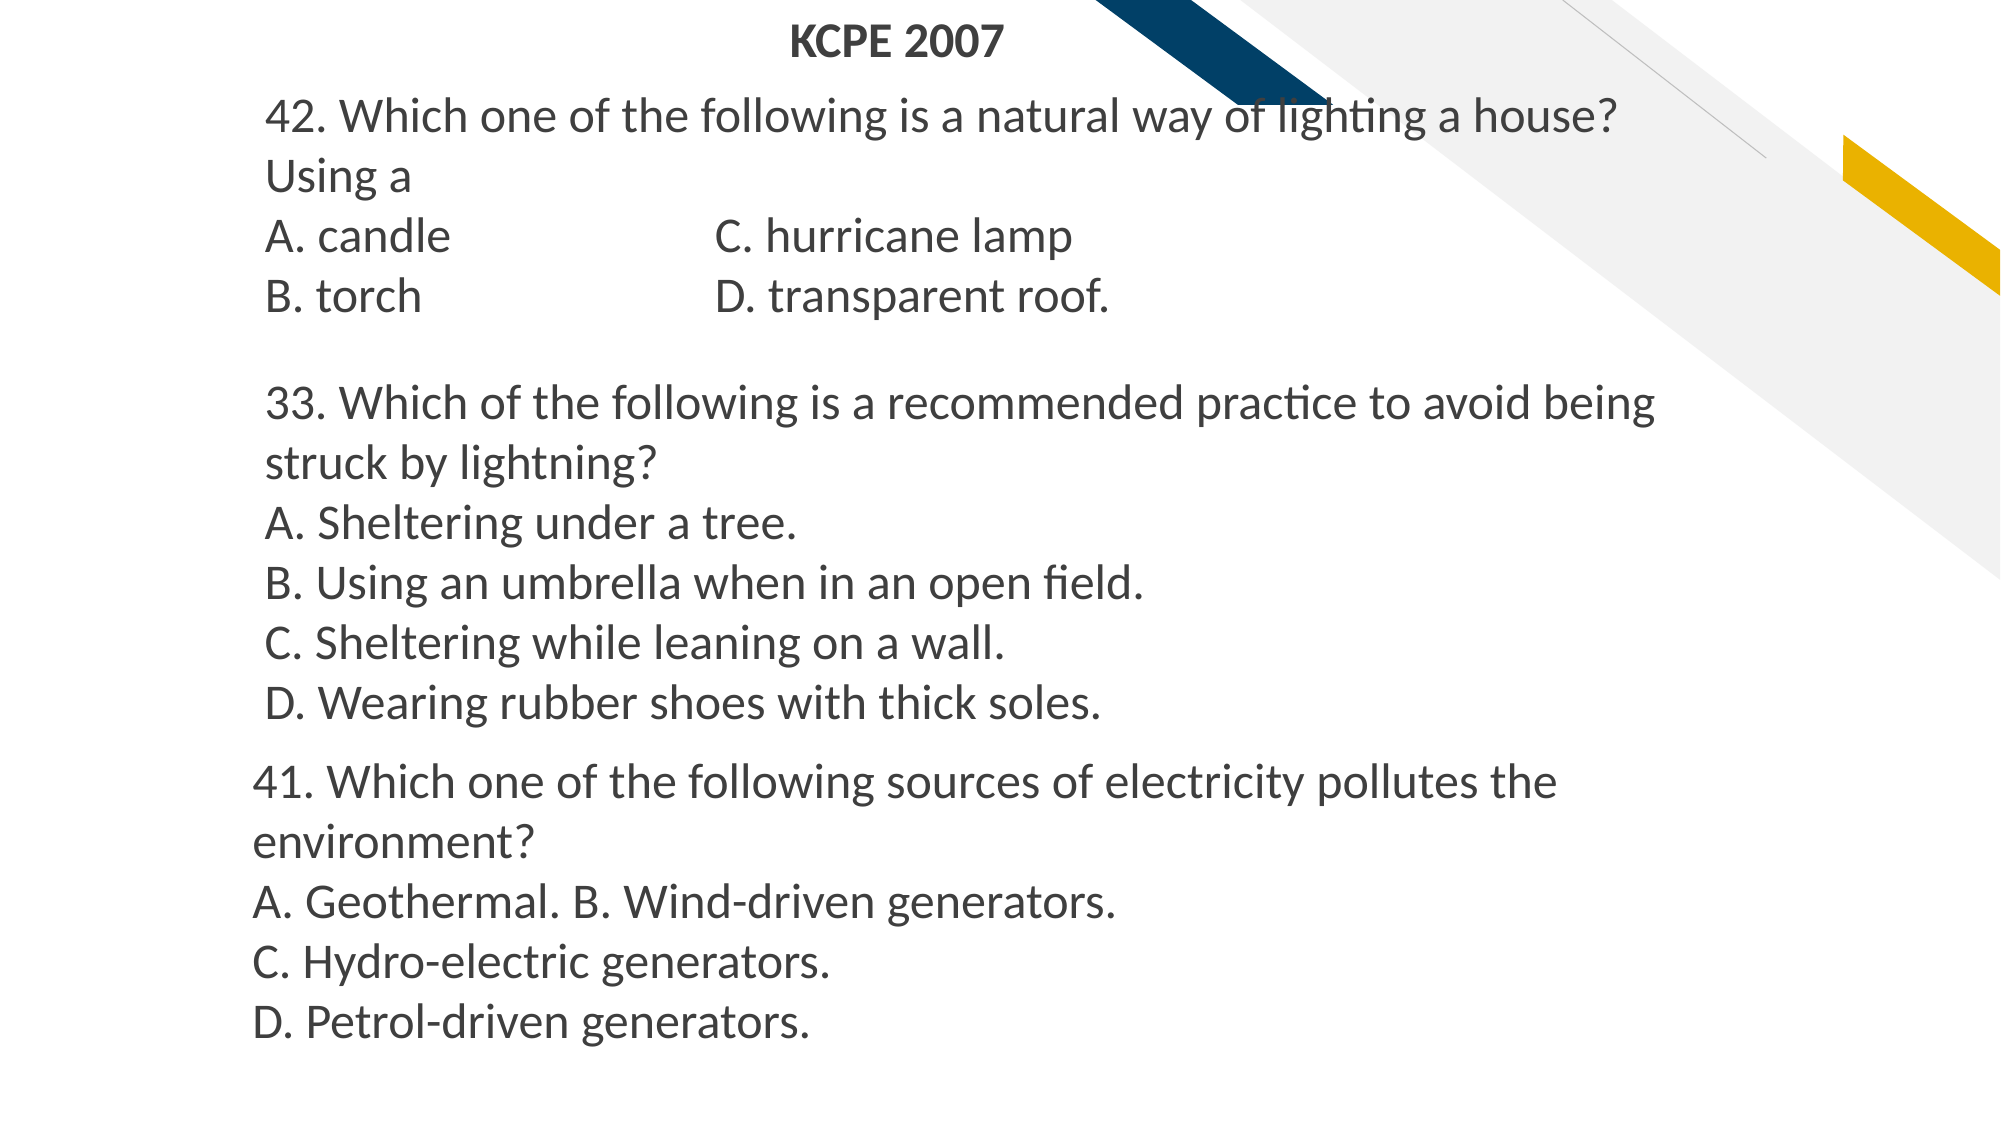

KCPE 2007
42. Which one of the following is a natural way of lighting a house? Using a
A. candle 		C. hurricane lamp
B. torch 		D. transparent roof.
33. Which of the following is a recommended practice to avoid being struck by lightning?
A. Sheltering under a tree.
B. Using an umbrella when in an open field.
C. Sheltering while leaning on a wall.
D. Wearing rubber shoes with thick soles.
41. Which one of the following sources of electricity pollutes the environment?
A. Geothermal. B. Wind-driven generators.
C. Hydro-electric generators.
D. Petrol-driven generators.